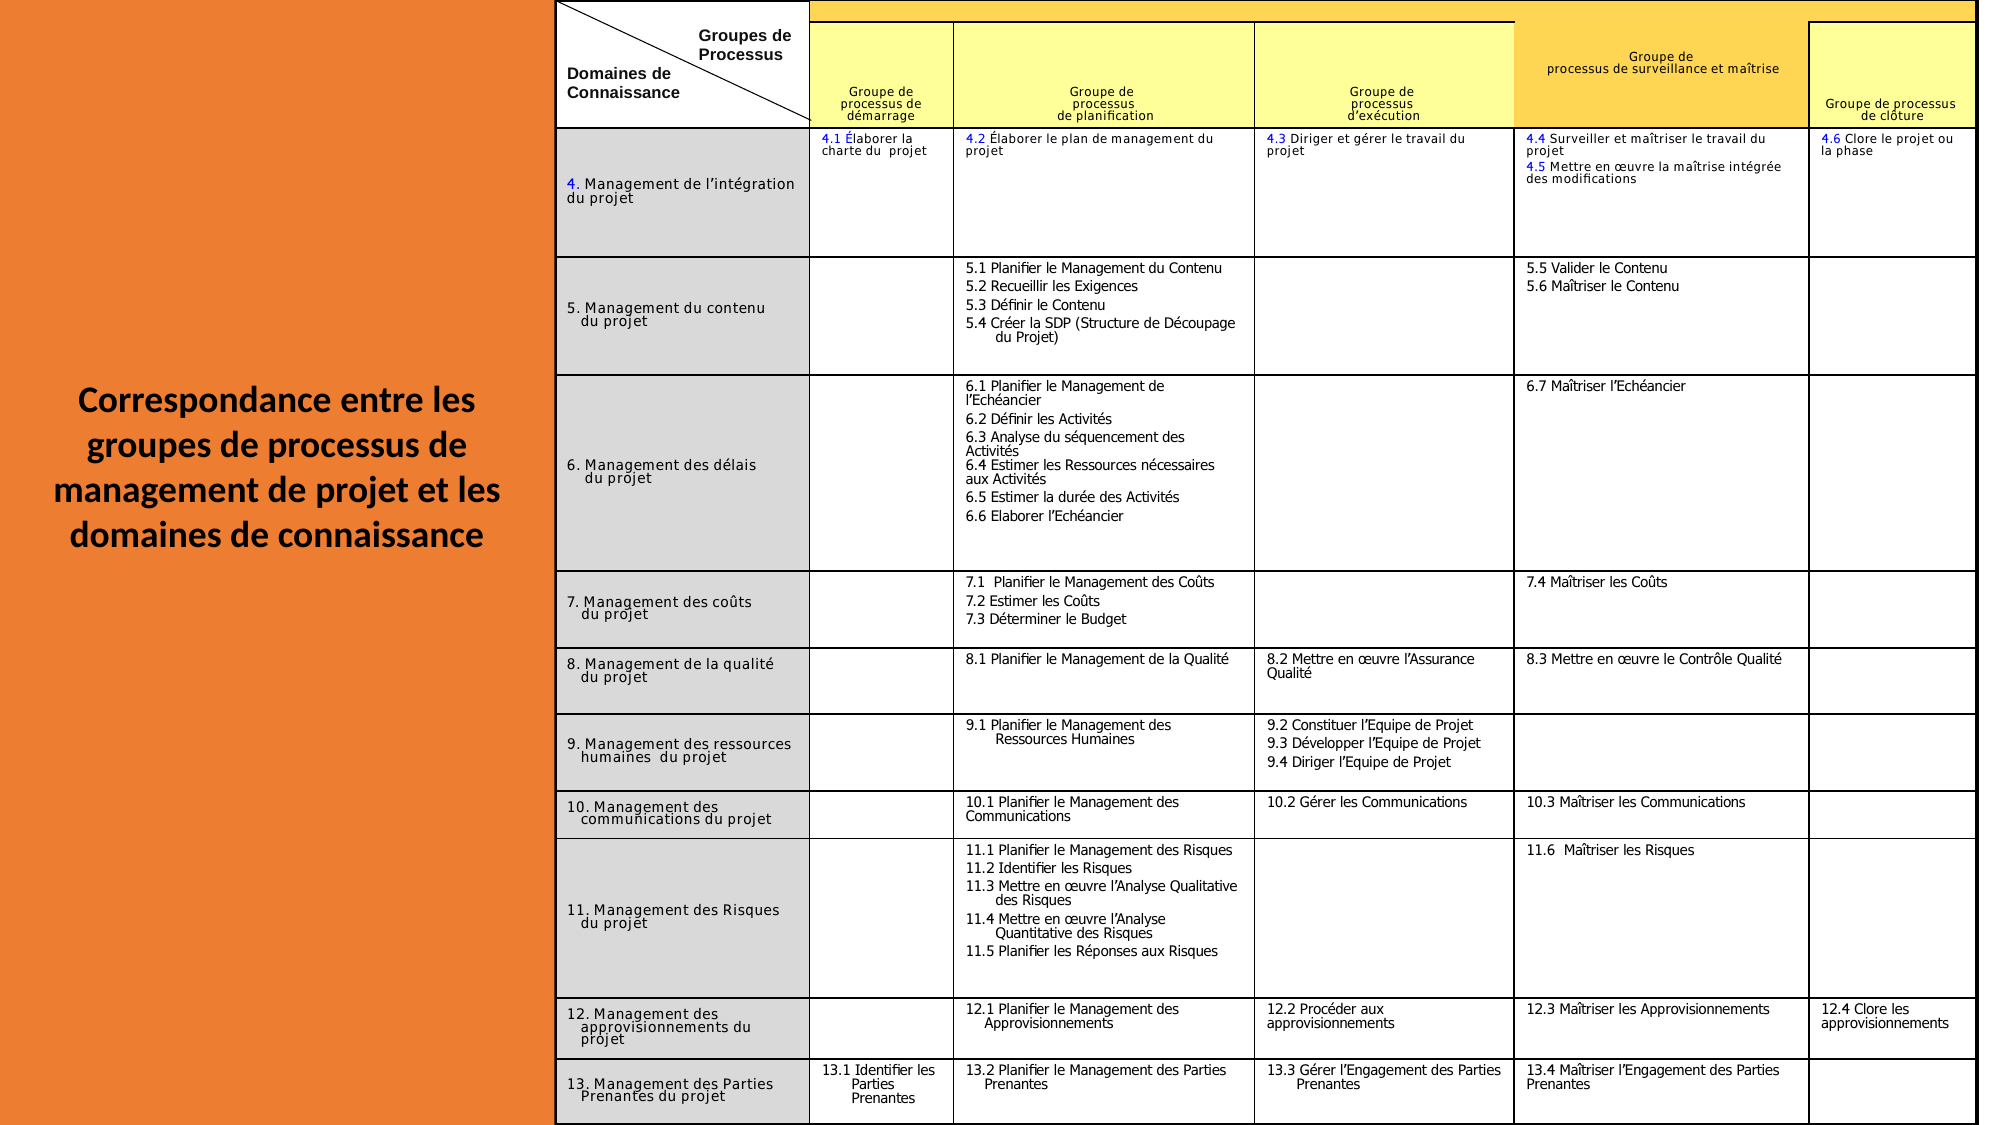

| Groupes de Processus Domaines de Connaissance |  |  |  | Groupe de processus de surveillance et maîtrise |  |
| --- | --- | --- | --- | --- | --- |
|  | Groupe de processus de démarrage | Groupe de processus de planification | Groupe de processus d’exécution |  | Groupe de processus de clôture |
| 4. Management de l’intégration du projet | 4.1 Élaborer la charte du projet | 4.2 Élaborer le plan de management du projet | 4.3 Diriger et gérer le travail du projet | 4.4 Surveiller et maîtriser le travail du projet 4.5 Mettre en œuvre la maîtrise intégrée des modifications | 4.6 Clore le projet ou la phase |
| 5. Management du contenu du projet |  | 5.1 Planifier le Management du Contenu 5.2 Recueillir les Exigences 5.3 Définir le Contenu 5.4 Créer la SDP (Structure de Découpage du Projet) |  | 5.5 Valider le Contenu 5.6 Maîtriser le Contenu |  |
| 6. Management des délais du projet |  | 6.1 Planifier le Management de l’Echéancier 6.2 Définir les Activités 6.3 Analyse du séquencement des Activités 6.4 Estimer les Ressources nécessaires aux Activités 6.5 Estimer la durée des Activités 6.6 Elaborer l’Echéancier |  | 6.7 Maîtriser l’Echéancier |  |
| 7. Management des coûts du projet |  | 7.1 Planifier le Management des Coûts 7.2 Estimer les Coûts 7.3 Déterminer le Budget |  | 7.4 Maîtriser les Coûts |  |
| 8. Management de la qualité du projet |  | 8.1 Planifier le Management de la Qualité | 8.2 Mettre en œuvre l’Assurance Qualité | 8.3 Mettre en œuvre le Contrôle Qualité |  |
| 9. Management des ressources humaines du projet |  | 9.1 Planifier le Management des Ressources Humaines | 9.2 Constituer l’Equipe de Projet 9.3 Développer l’Equipe de Projet 9.4 Diriger l’Equipe de Projet |  |  |
| 10. Management des communications du projet |  | 10.1 Planifier le Management des Communications | 10.2 Gérer les Communications | 10.3 Maîtriser les Communications |  |
| 11. Management des Risques du projet |  | 11.1 Planifier le Management des Risques 11.2 Identifier les Risques 11.3 Mettre en œuvre l’Analyse Qualitative des Risques 11.4 Mettre en œuvre l’Analyse Quantitative des Risques 11.5 Planifier les Réponses aux Risques |  | 11.6 Maîtriser les Risques |  |
| 12. Management des approvisionnements du projet |  | 12.1 Planifier le Management des Approvisionnements | 12.2 Procéder aux approvisionnements | 12.3 Maîtriser les Approvisionnements | 12.4 Clore les approvisionnements |
| 13. Management des Parties Prenantes du projet | 13.1 Identifier les Parties Prenantes | 13.2 Planifier le Management des Parties Prenantes | 13.3 Gérer l’Engagement des Parties Prenantes | 13.4 Maîtriser l’Engagement des Parties Prenantes |  |

Correspondance entre les groupes de processus de management de projet et les domaines de connaissance